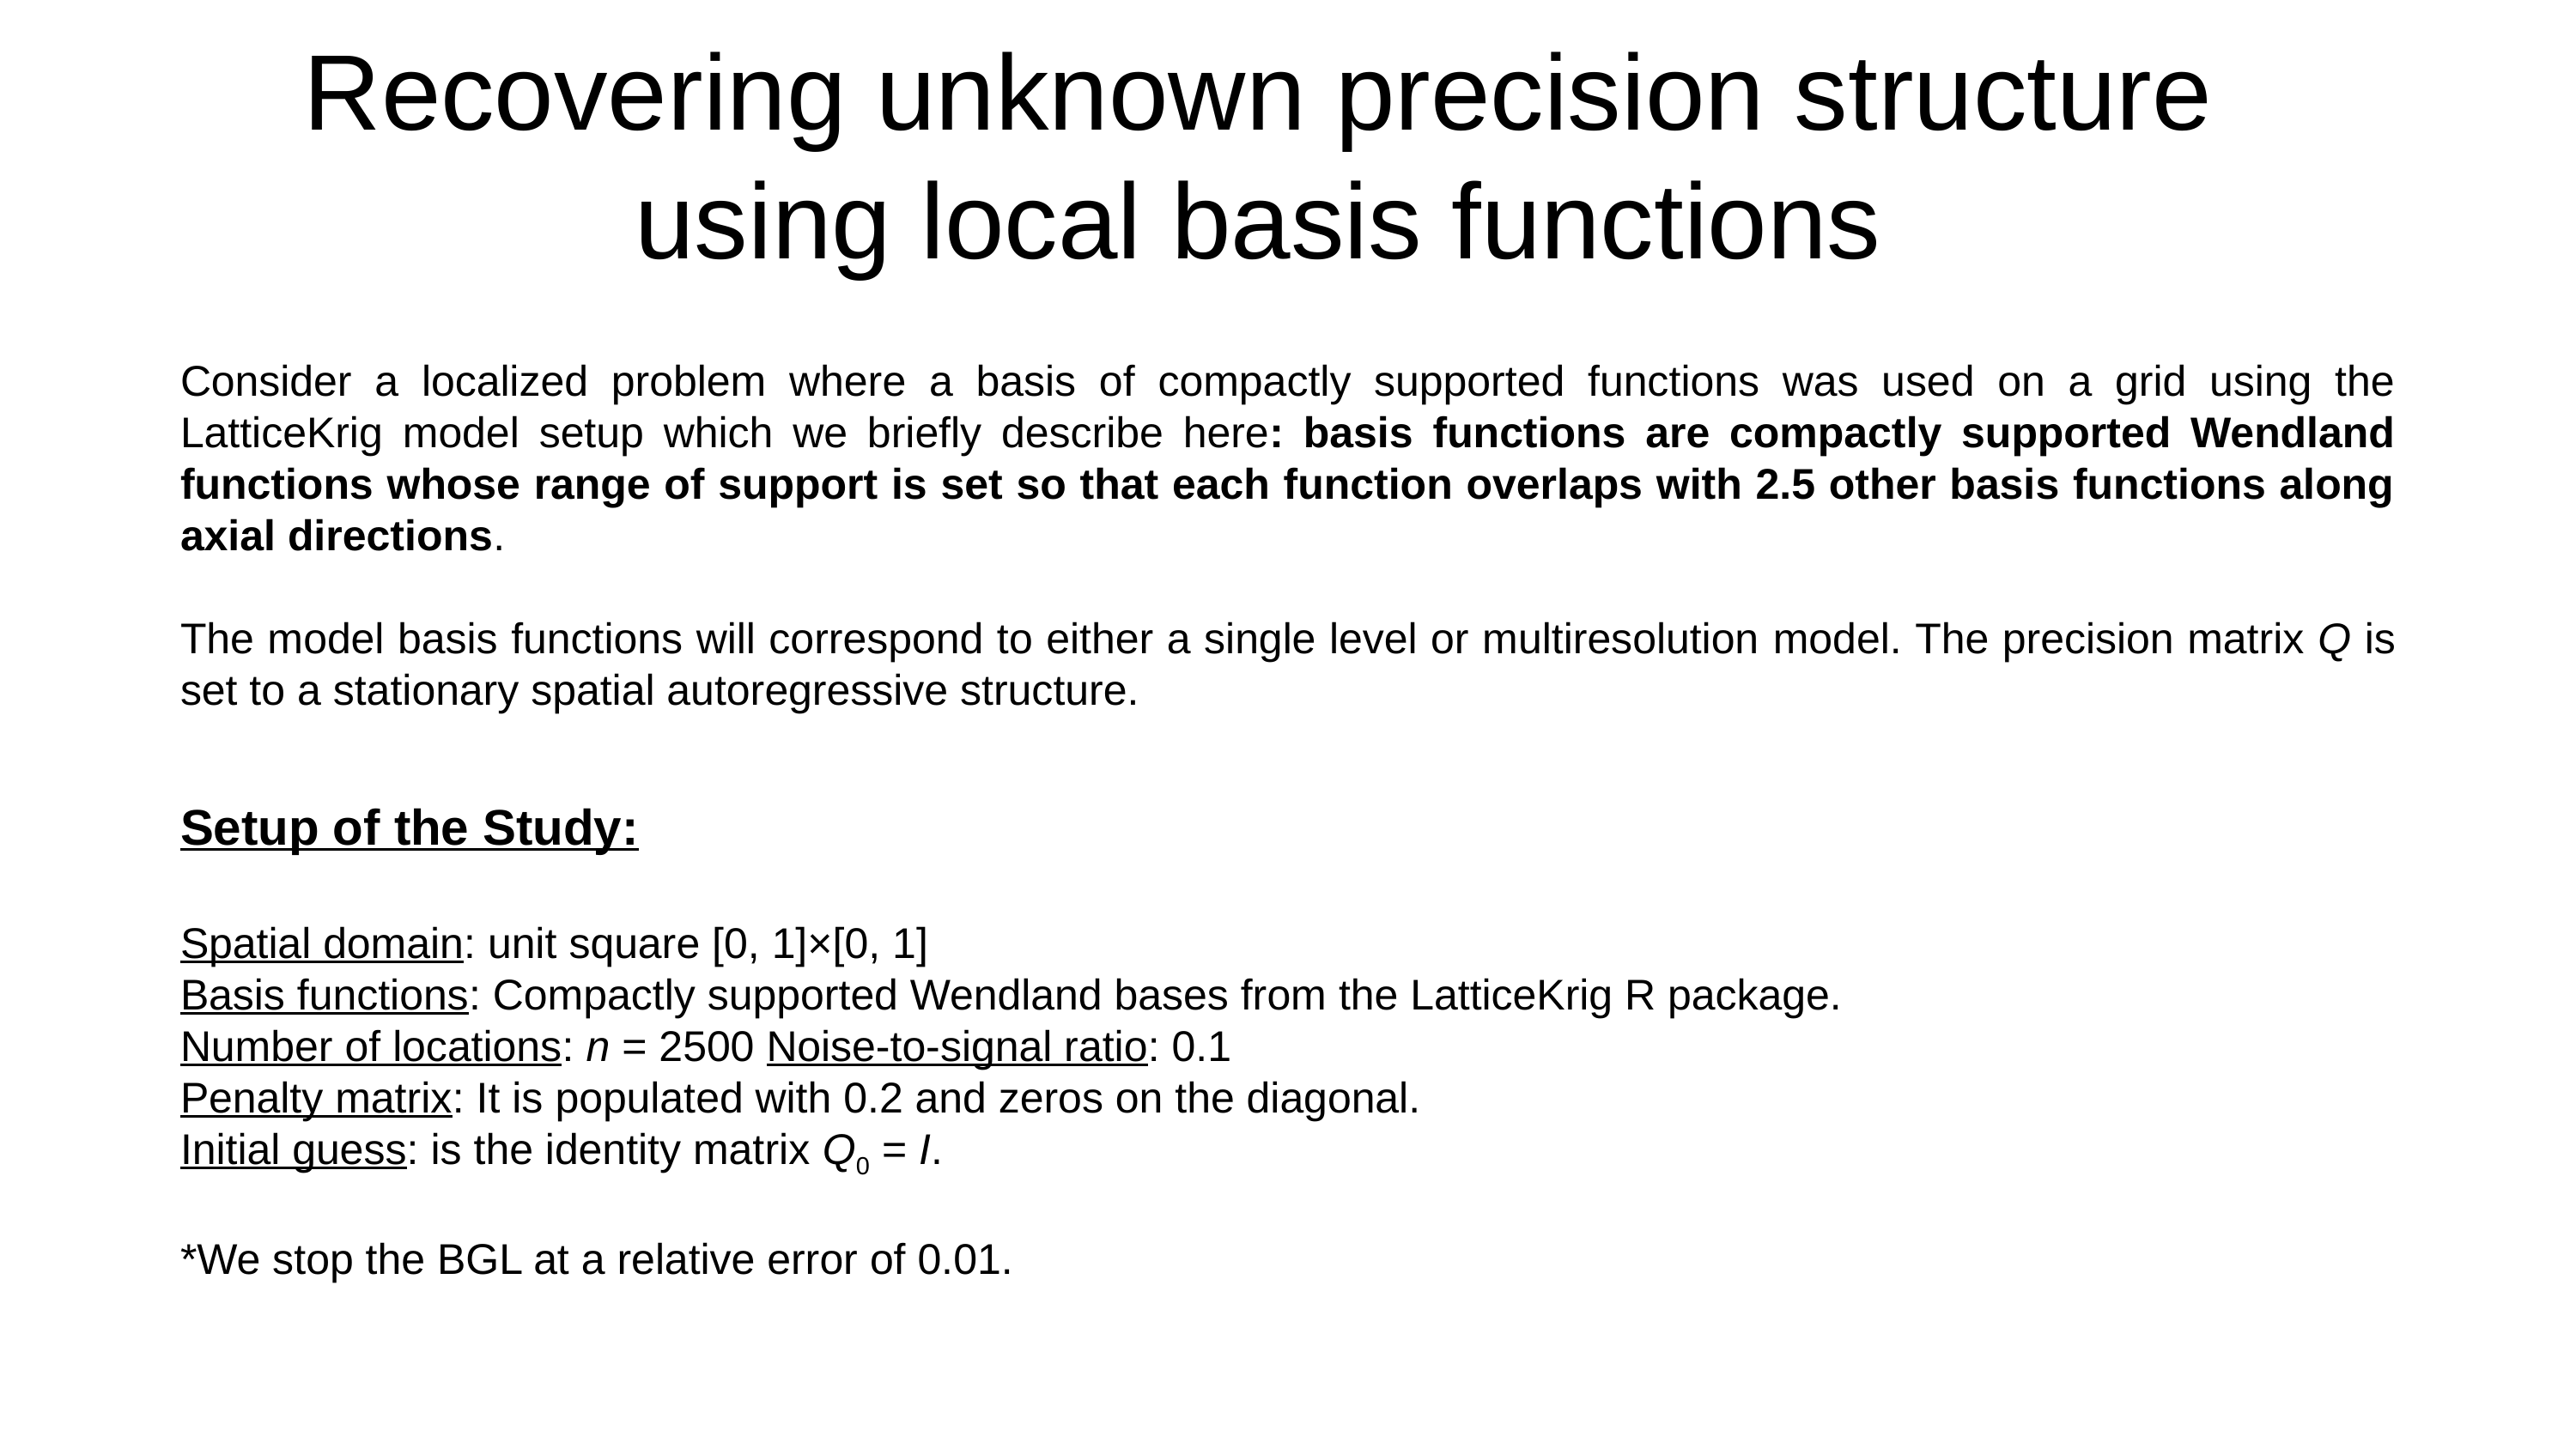

Recovering unknown precision structure using local basis functions
Consider a localized problem where a basis of compactly supported functions was used on a grid using the LatticeKrig model setup which we briefly describe here: basis functions are compactly supported Wendland functions whose range of support is set so that each function overlaps with 2.5 other basis functions along axial directions.

The model basis functions will correspond to either a single level or multiresolution model. The precision matrix Q is set to a stationary spatial autoregressive structure.
Setup of the Study:

Spatial domain: unit square [0, 1]×[0, 1]
Basis functions: Compactly supported Wendland bases from the LatticeKrig R package.
Number of locations: n = 2500 Noise-to-signal ratio: 0.1
Penalty matrix: It is populated with 0.2 and zeros on the diagonal.
Initial guess: is the identity matrix Q0 = I.

*We stop the BGL at a relative error of 0.01.